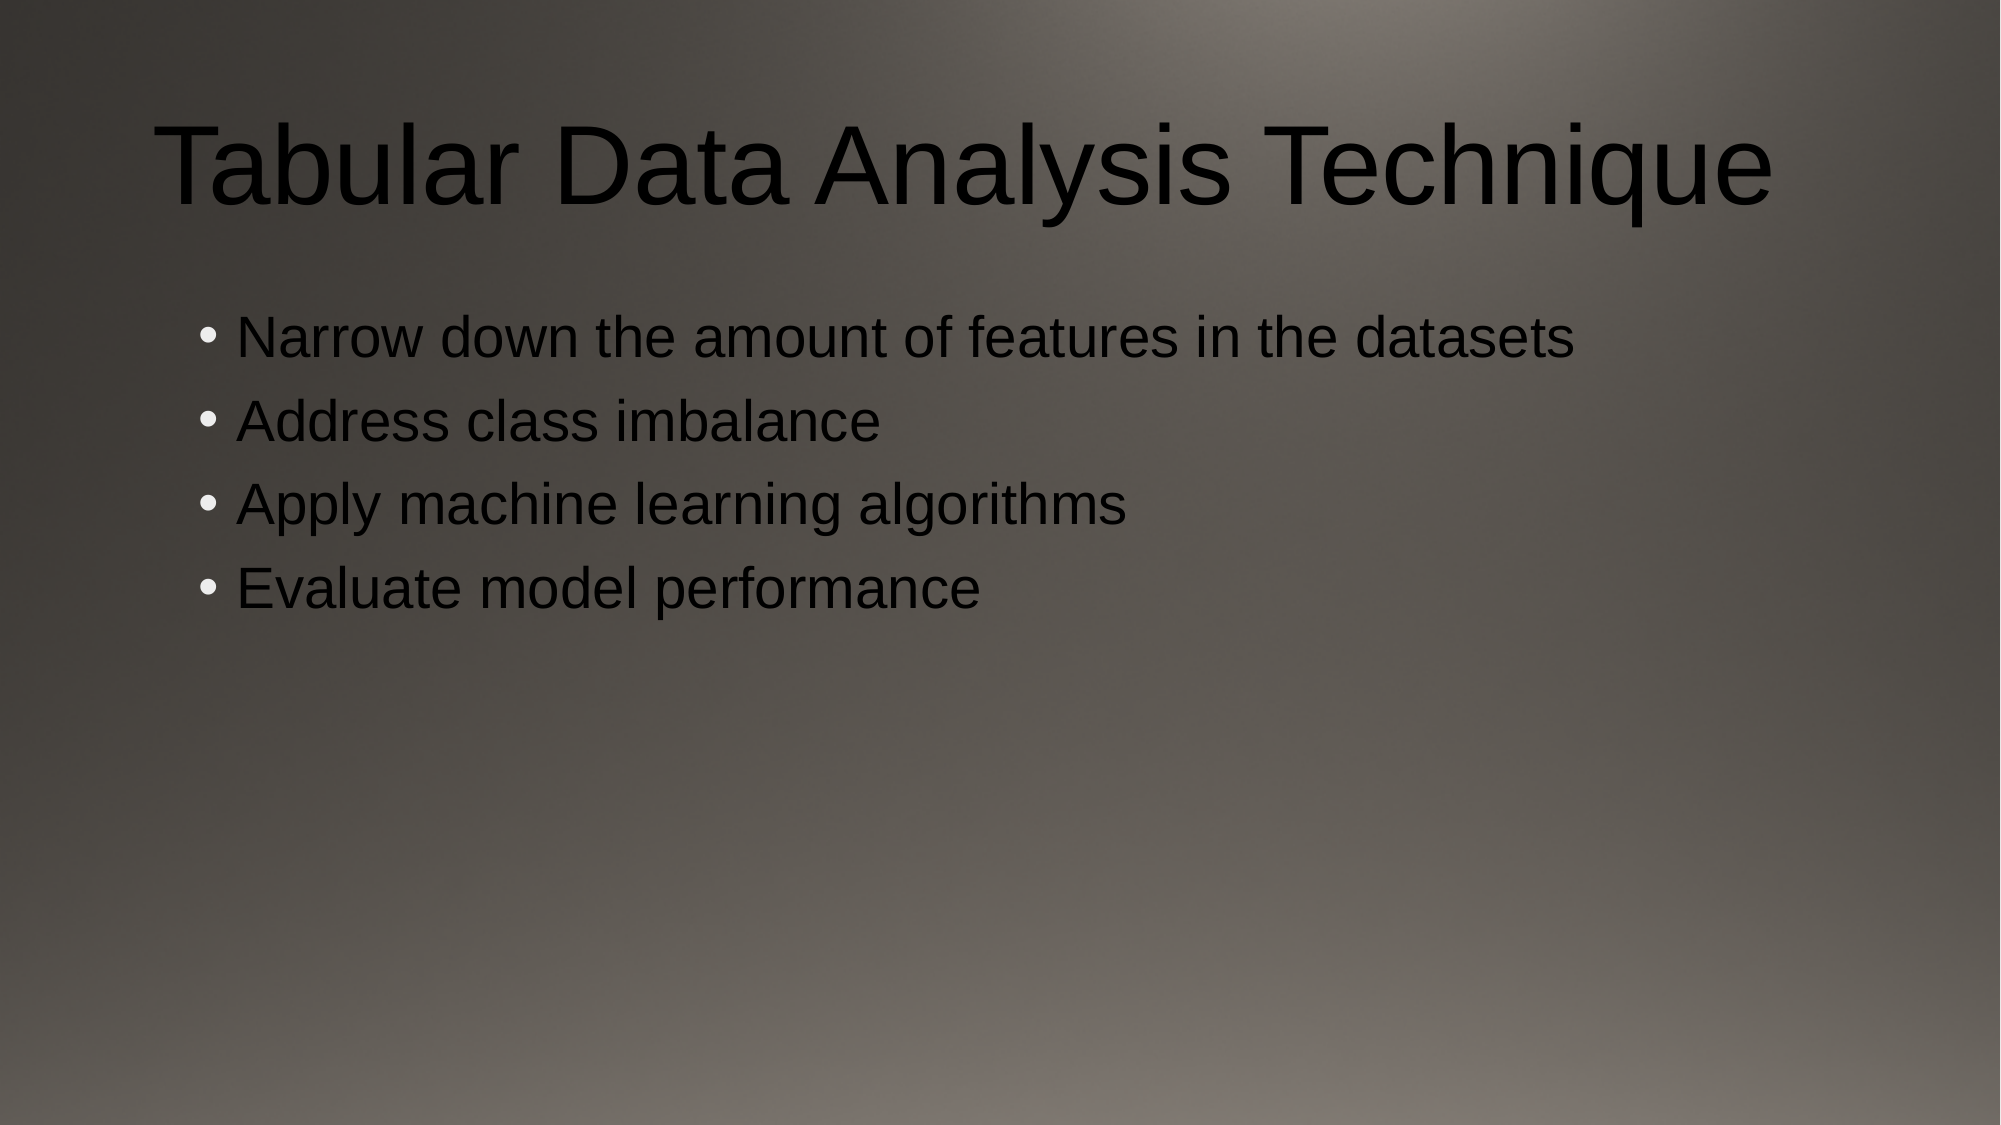

# Tabular Data Analysis Technique
Narrow down the amount of features in the datasets
Address class imbalance
Apply machine learning algorithms
Evaluate model performance